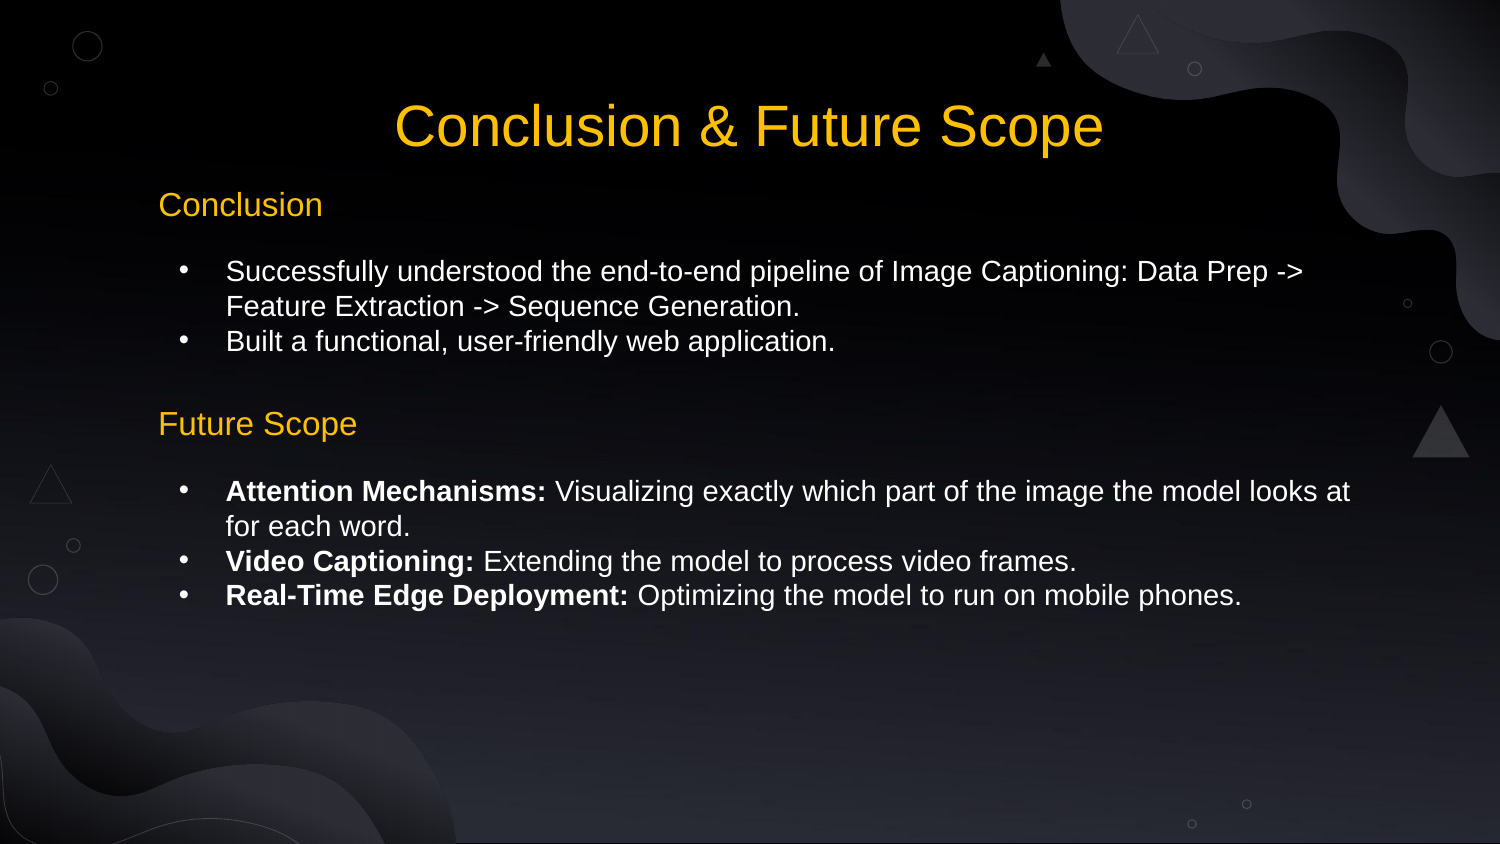

# Conclusion & Future Scope
Conclusion
Successfully understood the end-to-end pipeline of Image Captioning: Data Prep -> Feature Extraction -> Sequence Generation.
Built a functional, user-friendly web application.

Future Scope
Attention Mechanisms: Visualizing exactly which part of the image the model looks at for each word.
Video Captioning: Extending the model to process video frames.
Real-Time Edge Deployment: Optimizing the model to run on mobile phones.